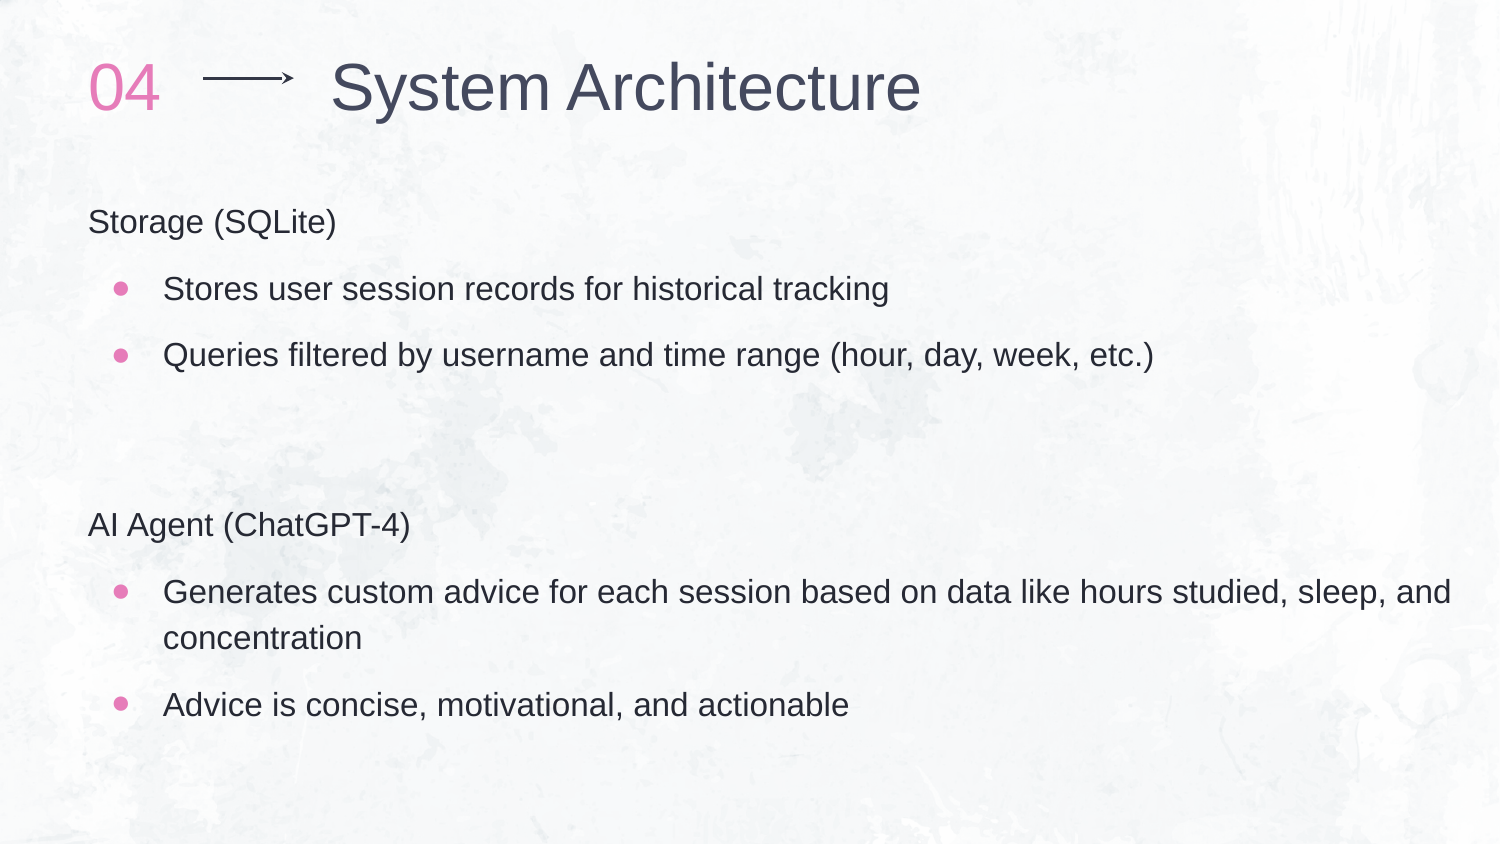

04
# System Architecture
Storage (SQLite)
Stores user session records for historical tracking
Queries filtered by username and time range (hour, day, week, etc.)

AI Agent (ChatGPT-4)
Generates custom advice for each session based on data like hours studied, sleep, and concentration
Advice is concise, motivational, and actionable